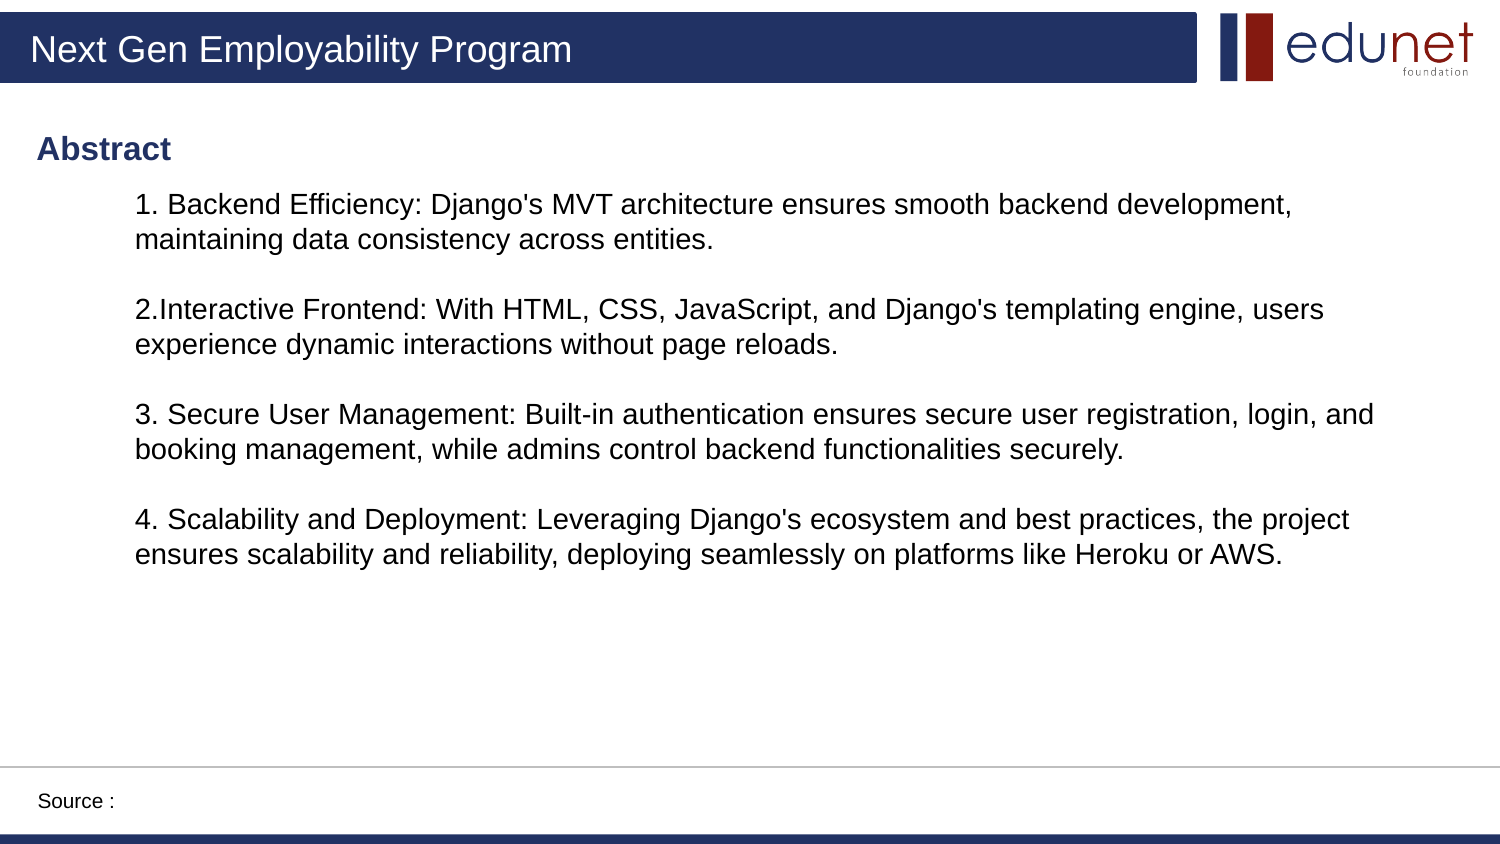

Abstract
1. Backend Efficiency: Django's MVT architecture ensures smooth backend development, maintaining data consistency across entities.

2.Interactive Frontend: With HTML, CSS, JavaScript, and Django's templating engine, users experience dynamic interactions without page reloads.

3. Secure User Management: Built-in authentication ensures secure user registration, login, and booking management, while admins control backend functionalities securely.

4. Scalability and Deployment: Leveraging Django's ecosystem and best practices, the project ensures scalability and reliability, deploying seamlessly on platforms like Heroku or AWS.
Source :